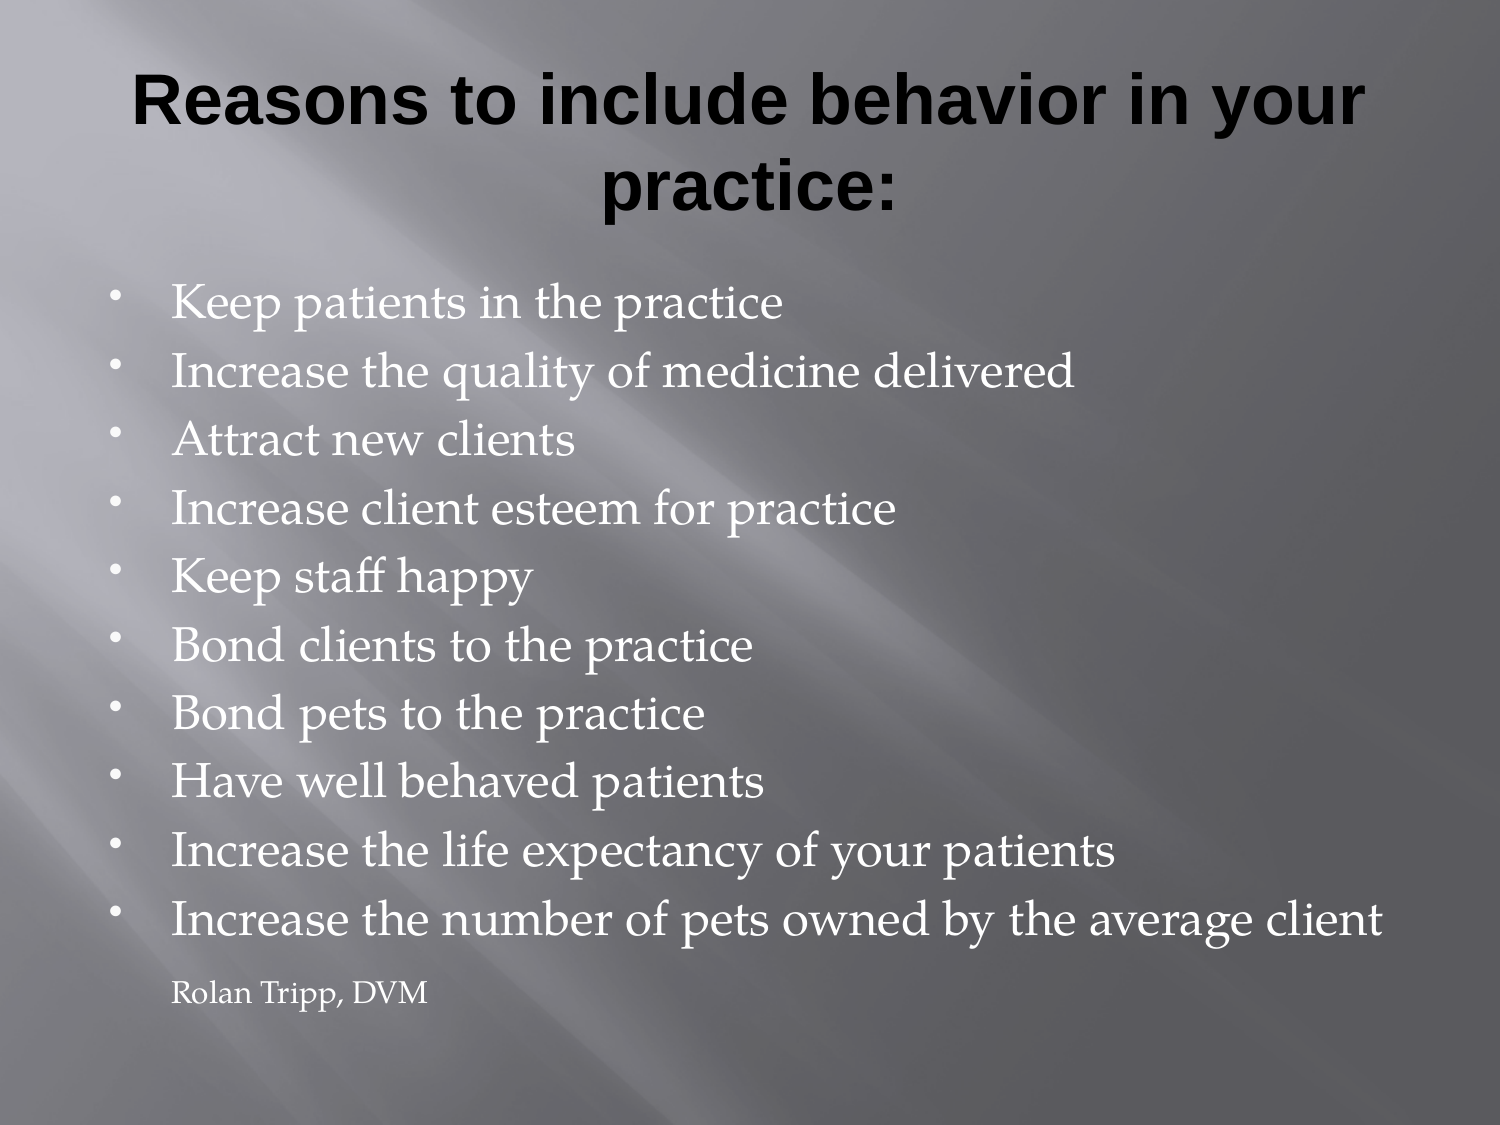

# Reasons to include behavior in your practice:
Keep patients in the practice
Increase the quality of medicine delivered
Attract new clients
Increase client esteem for practice
Keep staff happy
Bond clients to the practice
Bond pets to the practice
Have well behaved patients
Increase the life expectancy of your patients
Increase the number of pets owned by the average client
		Rolan Tripp, DVM